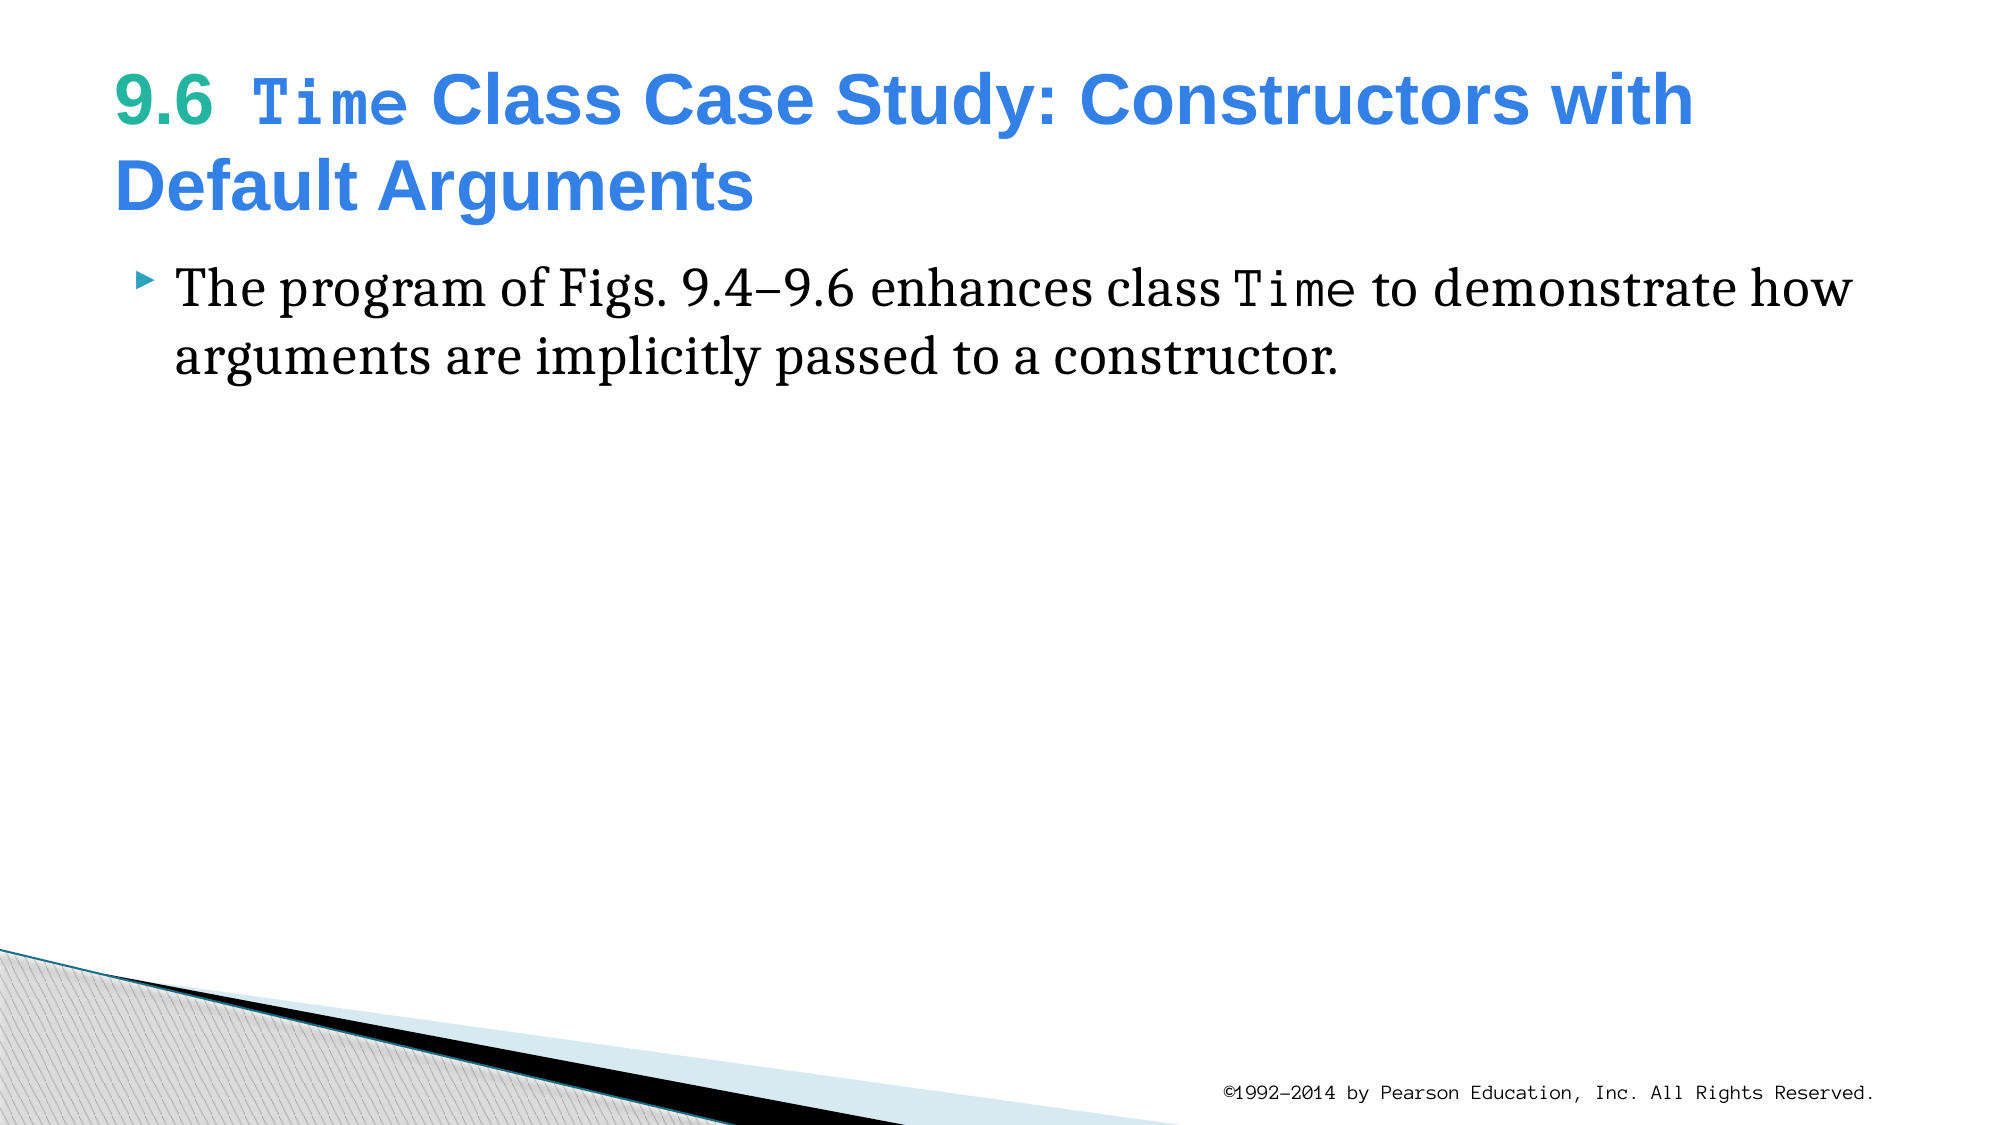

# 9.6  Time Class Case Study: Constructors with Default Arguments
The program of Figs. 9.4–9.6 enhances class Time to demonstrate how arguments are implicitly passed to a constructor.
©1992-2014 by Pearson Education, Inc. All Rights Reserved.